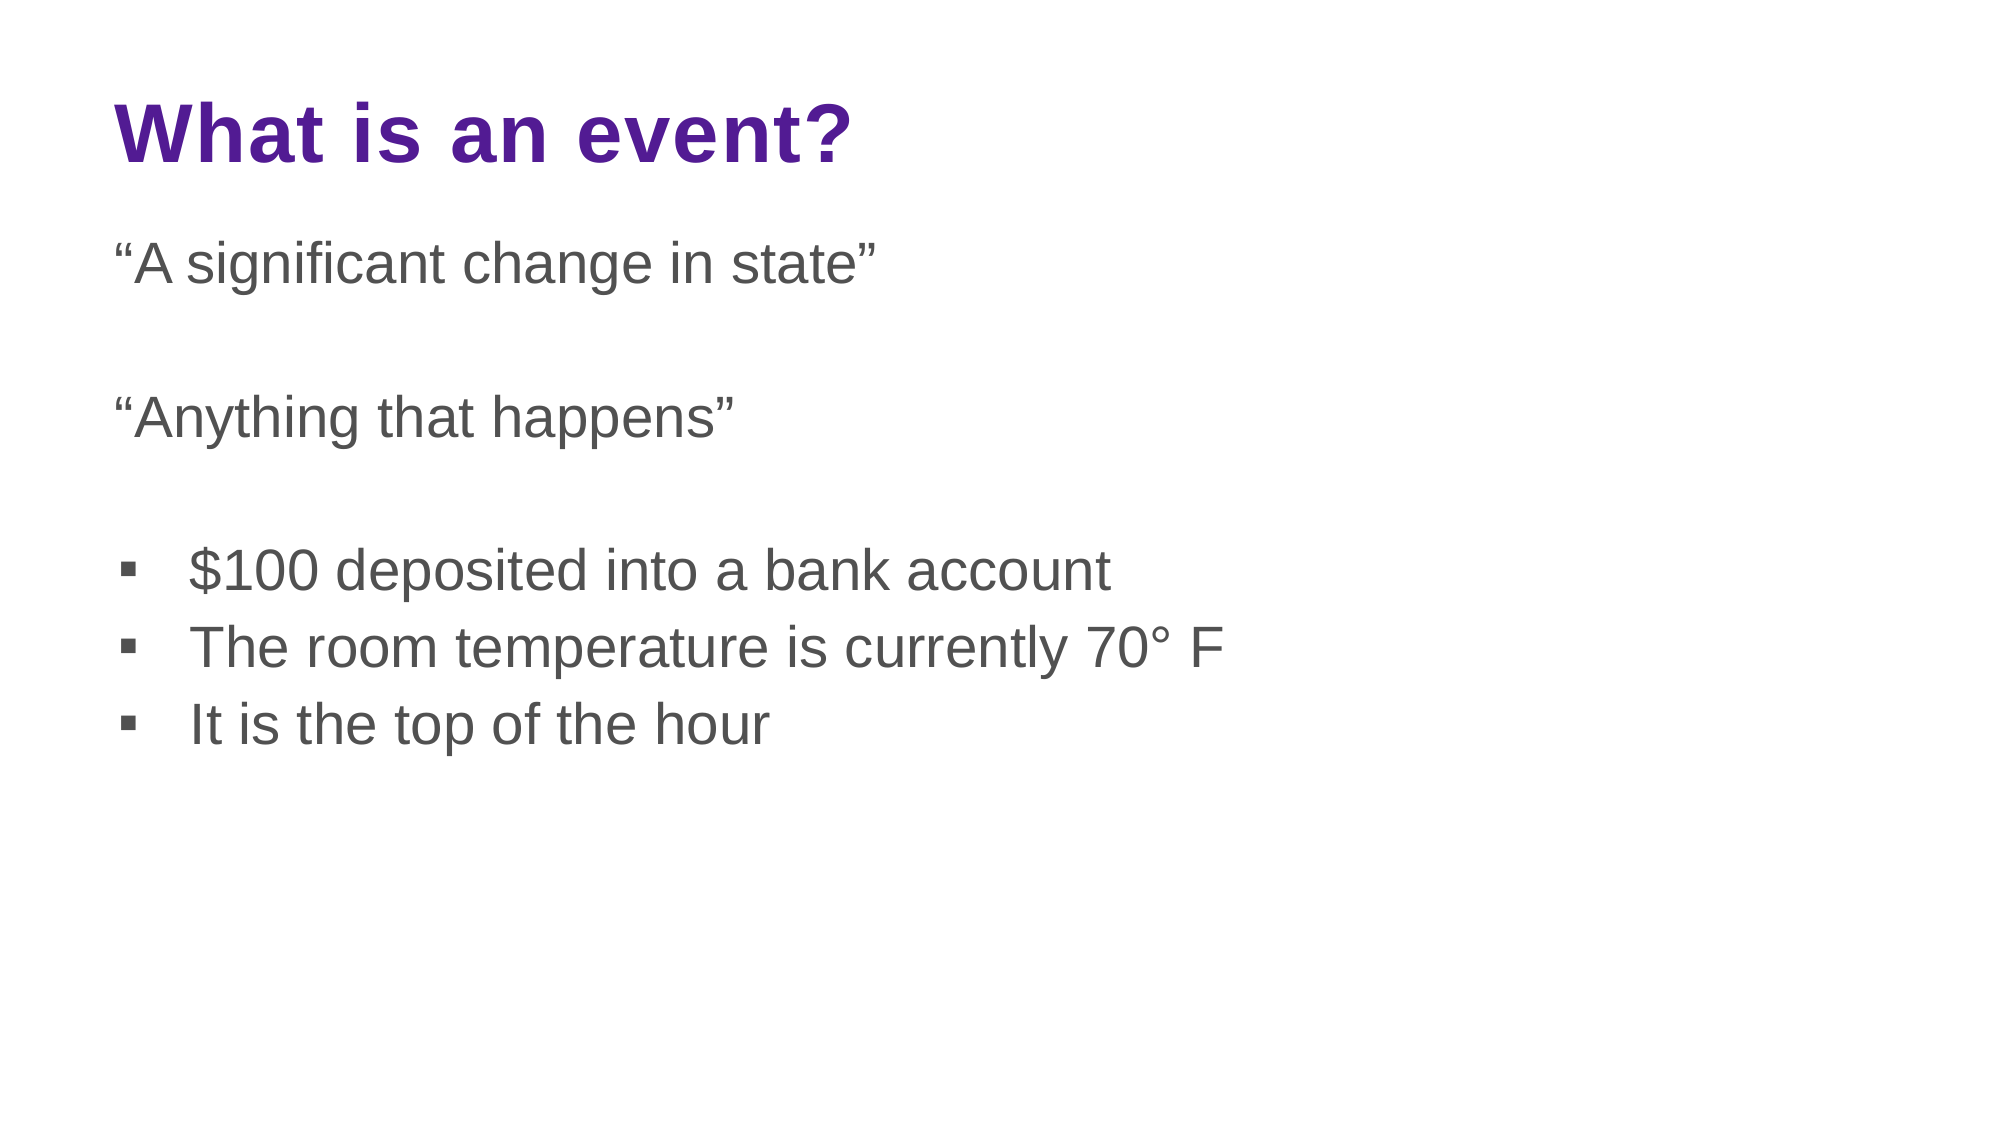

# What is an event?
“A significant change in state”

“Anything that happens”

$100 deposited into a bank account
The room temperature is currently 70° F
It is the top of the hour